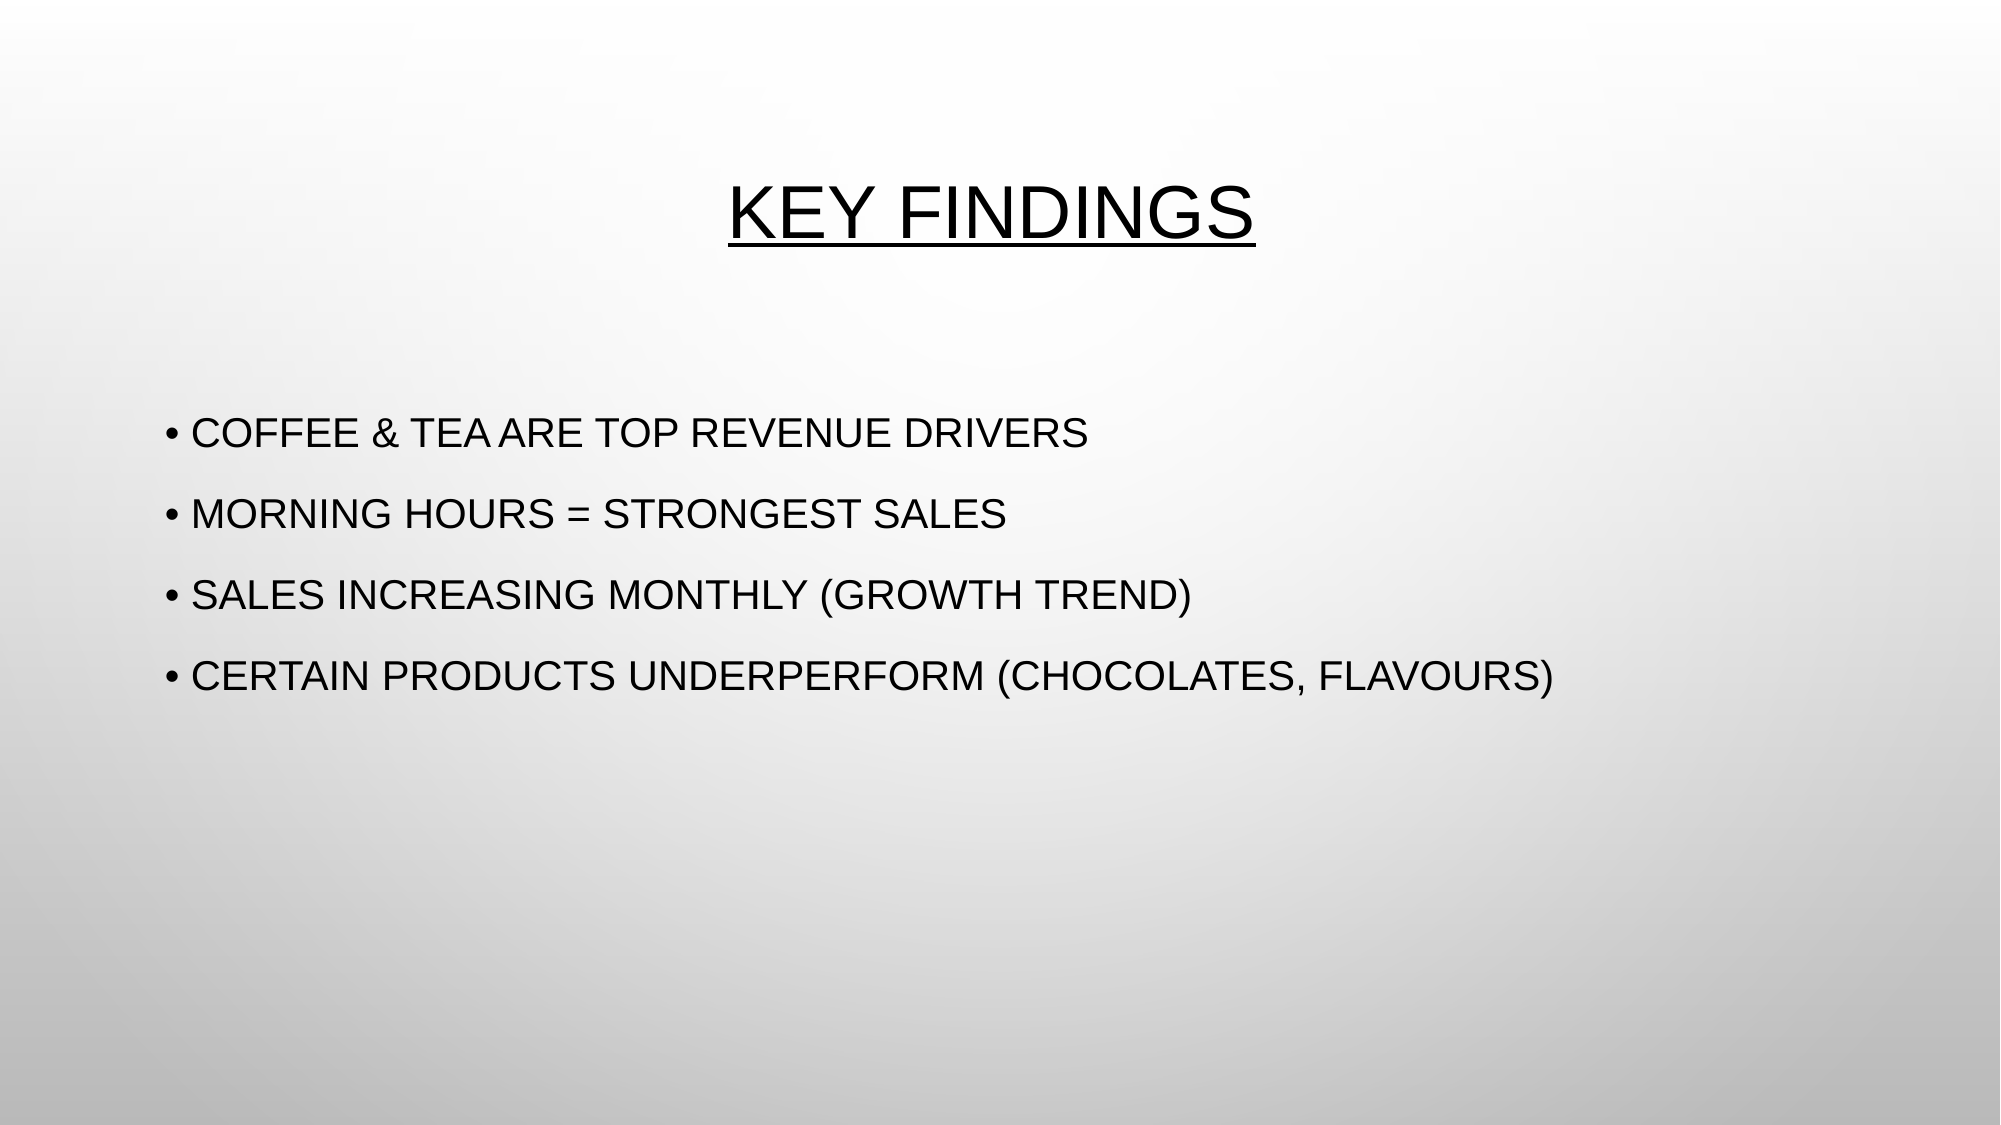

# Key Findings
• Coffee & Tea are top revenue drivers
• Morning hours = strongest sales
• Sales increasing monthly (growth trend)
• Certain products underperform (chocolates, flavours)